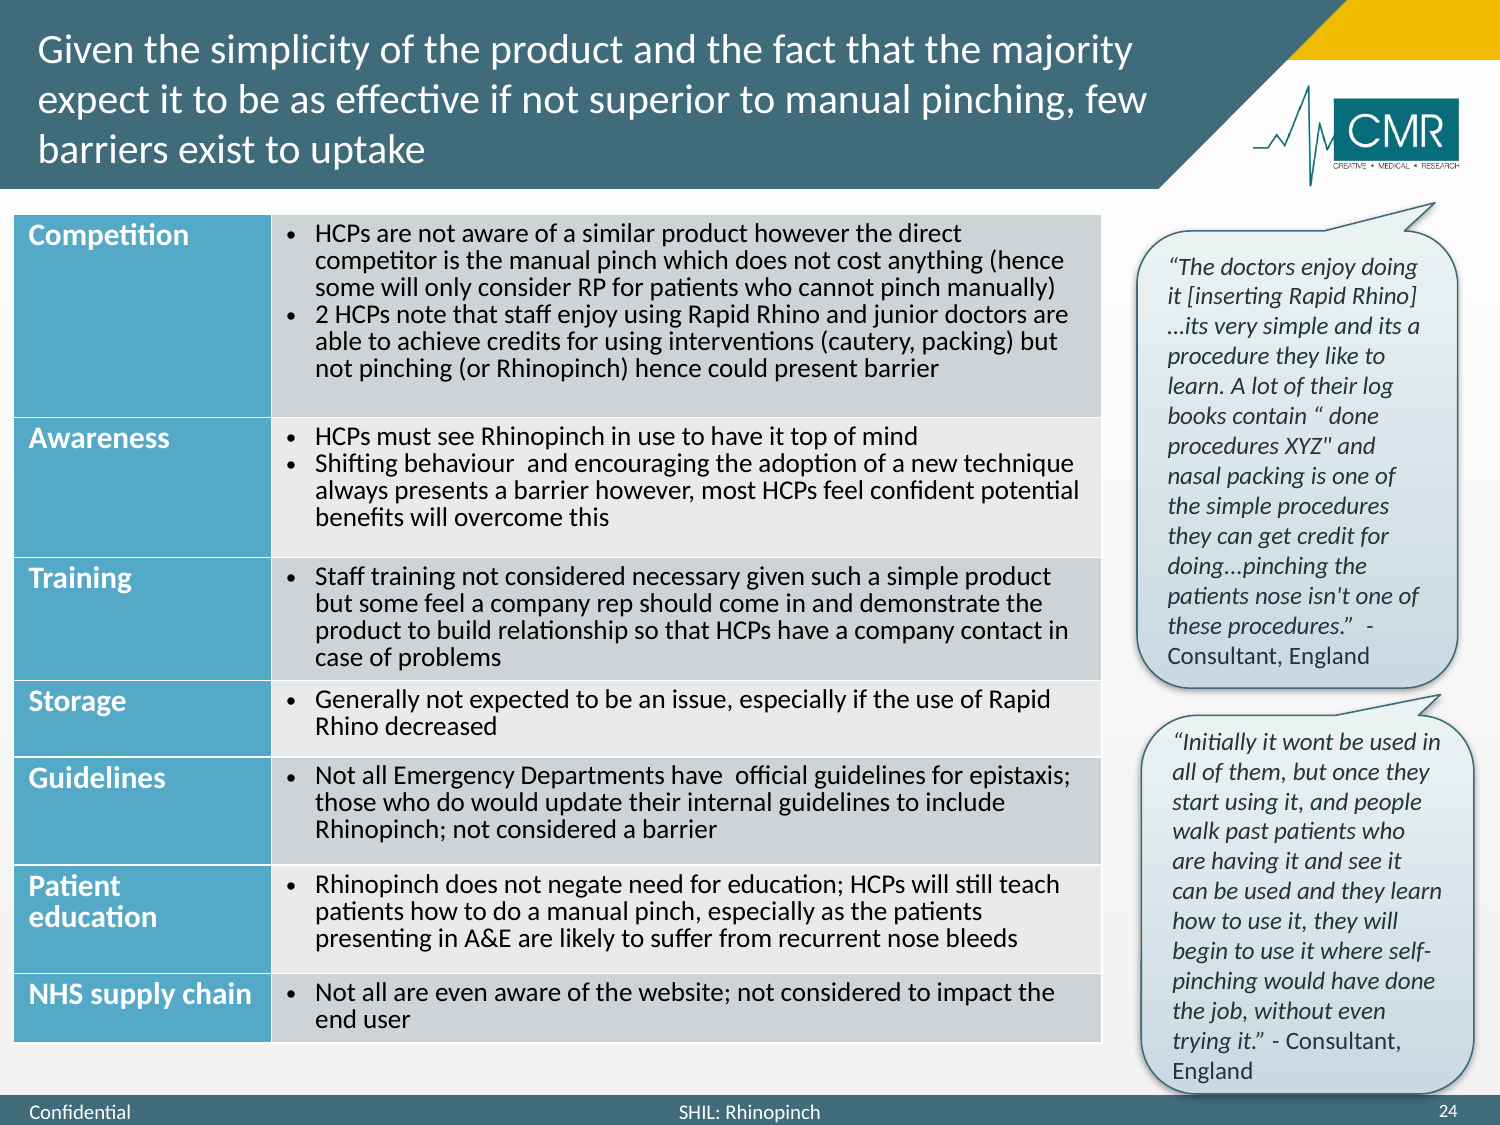

# Given the simplicity of the product and the fact that the majority expect it to be as effective if not superior to manual pinching, few barriers exist to uptake
| Competition | HCPs are not aware of a similar product however the direct competitor is the manual pinch which does not cost anything (hence some will only consider RP for patients who cannot pinch manually) 2 HCPs note that staff enjoy using Rapid Rhino and junior doctors are able to achieve credits for using interventions (cautery, packing) but not pinching (or Rhinopinch) hence could present barrier |
| --- | --- |
| Awareness | HCPs must see Rhinopinch in use to have it top of mind Shifting behaviour and encouraging the adoption of a new technique always presents a barrier however, most HCPs feel confident potential benefits will overcome this |
| Training | Staff training not considered necessary given such a simple product but some feel a company rep should come in and demonstrate the product to build relationship so that HCPs have a company contact in case of problems |
| Storage | Generally not expected to be an issue, especially if the use of Rapid Rhino decreased |
| Guidelines | Not all Emergency Departments have official guidelines for epistaxis; those who do would update their internal guidelines to include Rhinopinch; not considered a barrier |
| Patient education | Rhinopinch does not negate need for education; HCPs will still teach patients how to do a manual pinch, especially as the patients presenting in A&E are likely to suffer from recurrent nose bleeds |
| NHS supply chain | Not all are even aware of the website; not considered to impact the end user |
“The doctors enjoy doing it [inserting Rapid Rhino]…its very simple and its a procedure they like to learn. A lot of their log books contain “ done procedures XYZ" and nasal packing is one of the simple procedures they can get credit for doing...pinching the patients nose isn't one of these procedures.”  - Consultant, England
“Initially it wont be used in all of them, but once they start using it, and people walk past patients who are having it and see it can be used and they learn how to use it, they will begin to use it where self-pinching would have done the job, without even trying it.” - Consultant, England
24